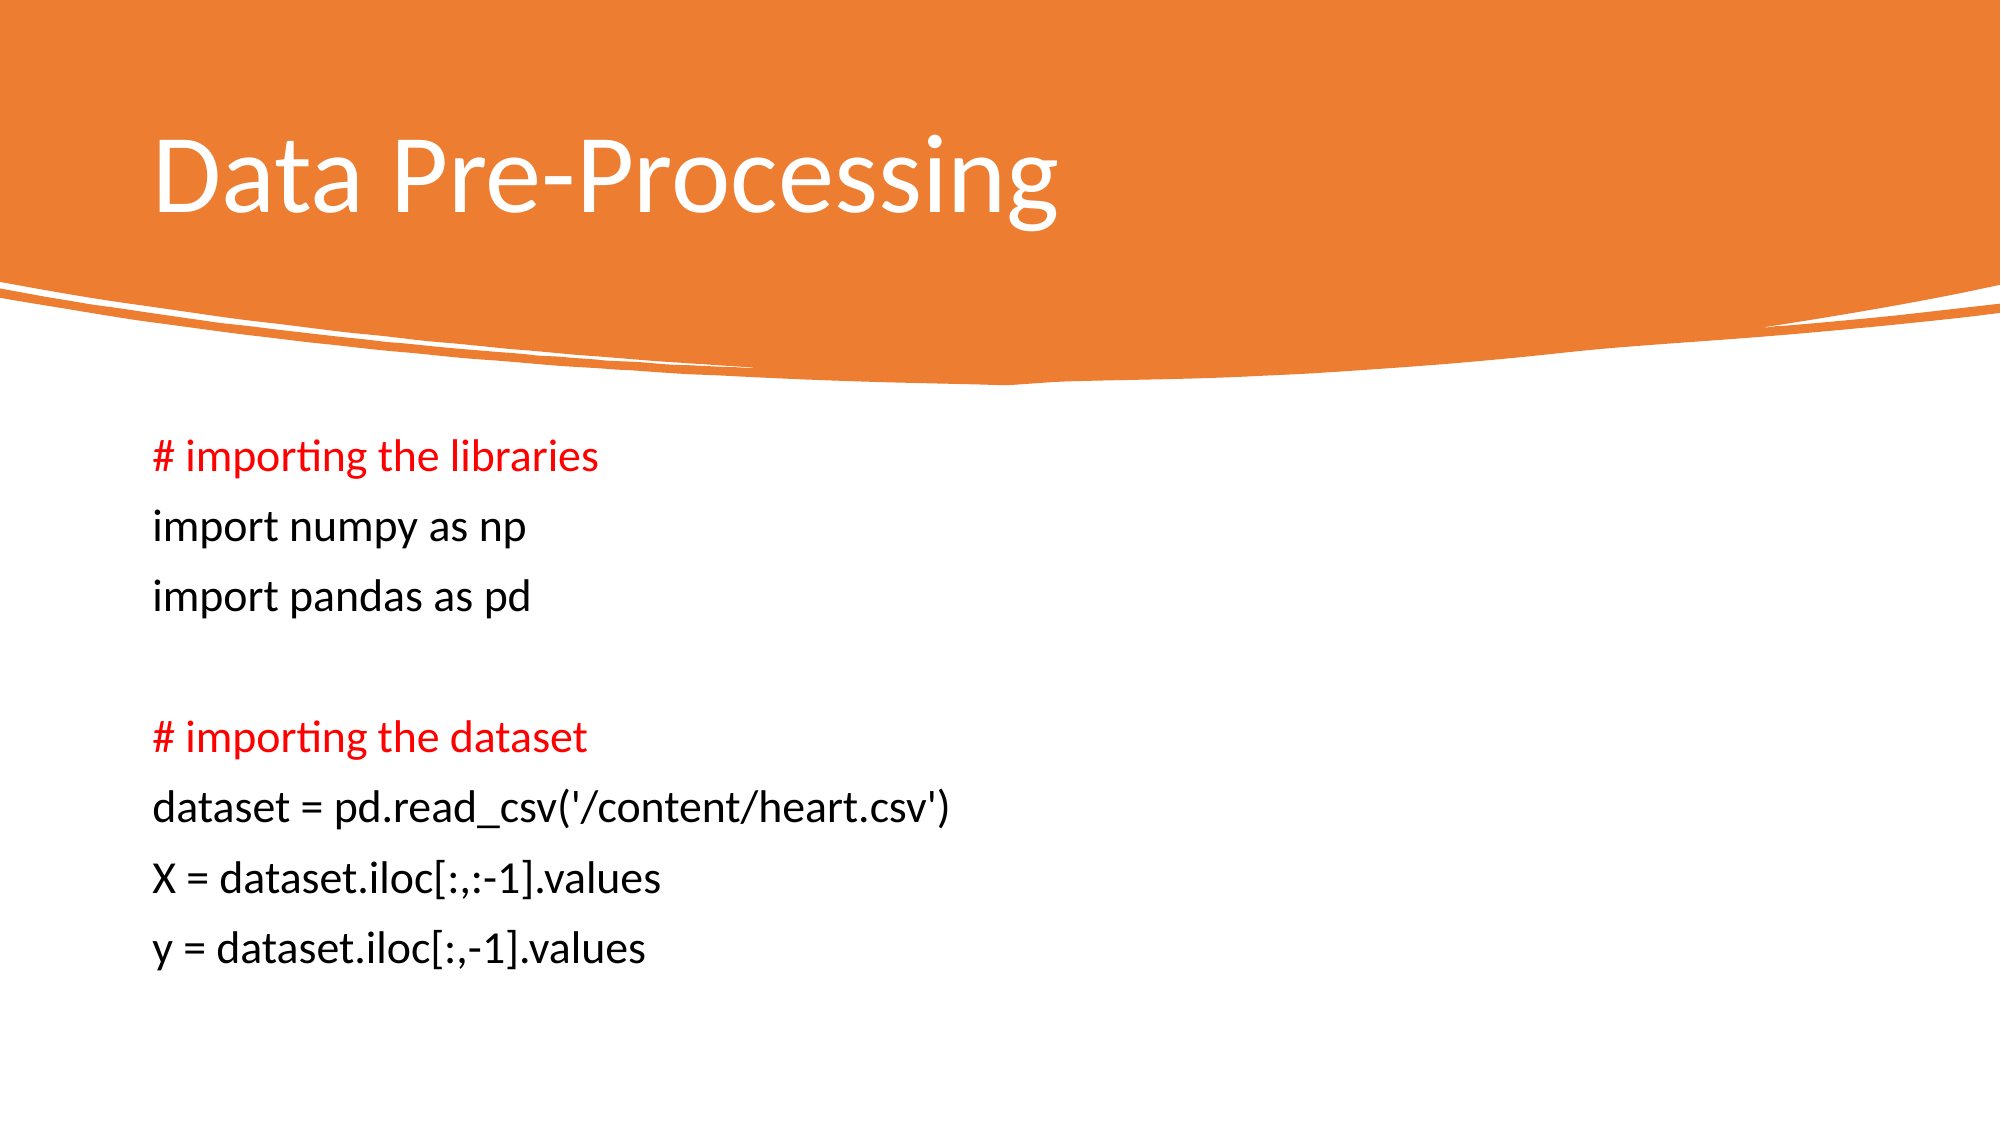

# Data Pre-Processing
# importing the libraries
import numpy as np
import pandas as pd

# importing the dataset
dataset = pd.read_csv('/content/heart.csv')
X = dataset.iloc[:,:-1].values
y = dataset.iloc[:,-1].values